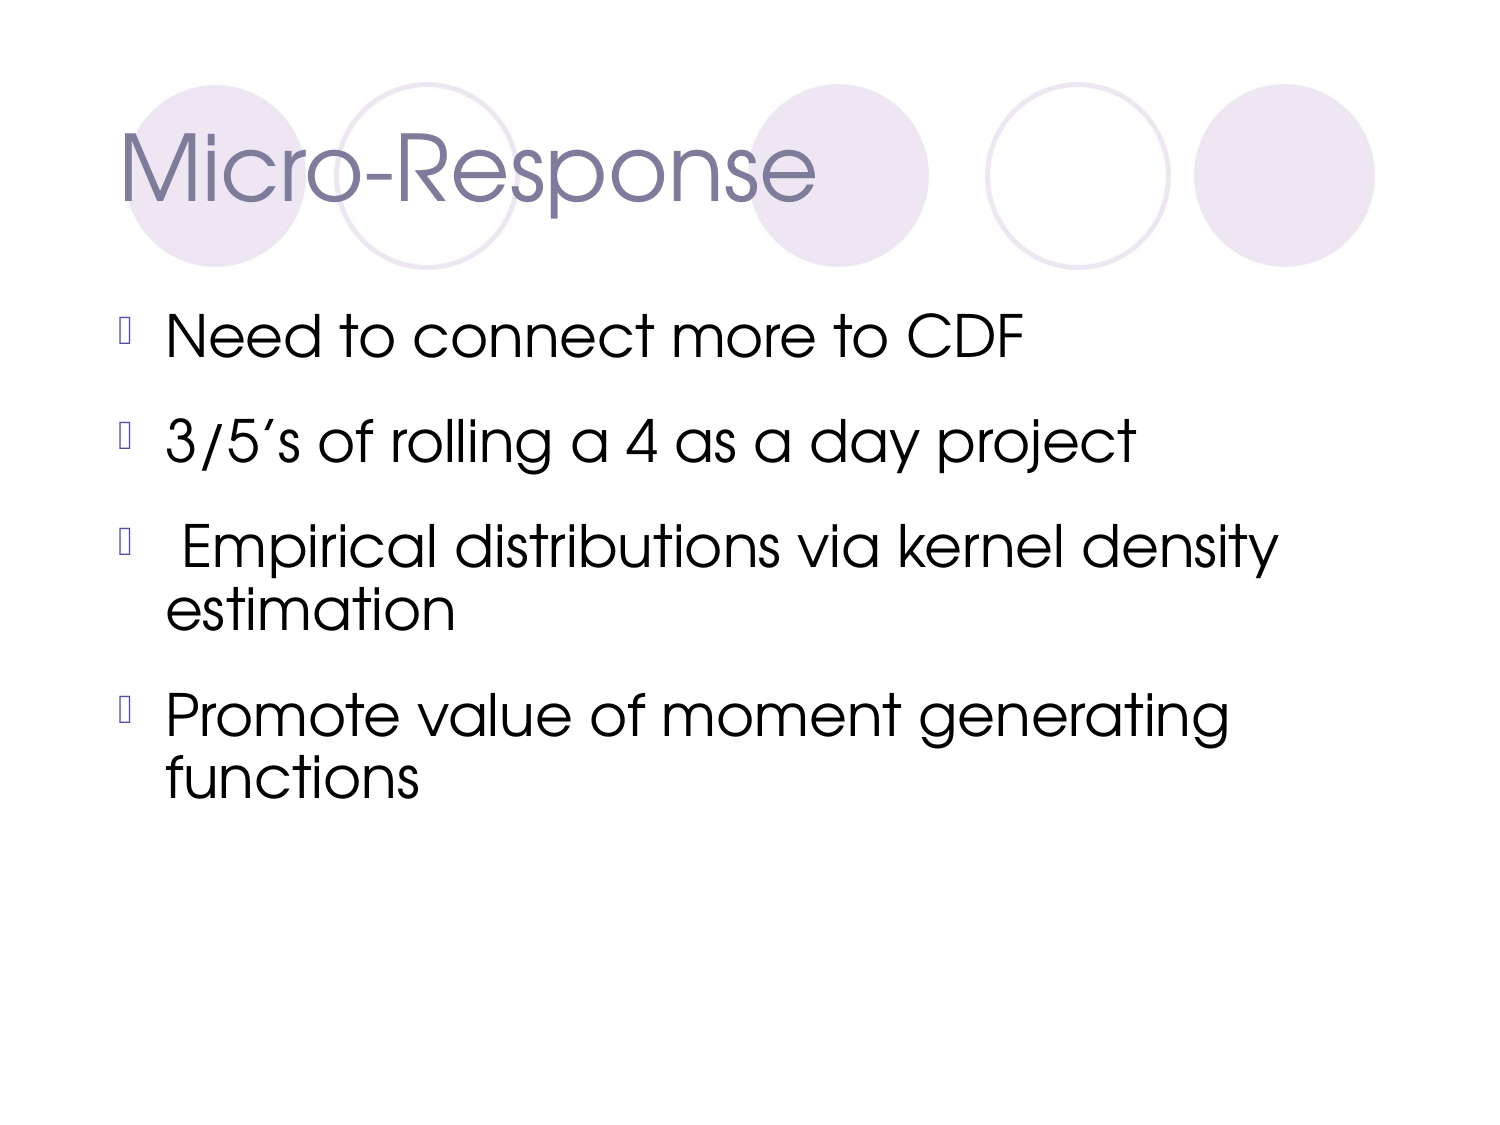

# Micro-Response
Need to connect more to CDF
3/5’s of rolling a 4 as a day project
 Empirical distributions via kernel density estimation
Promote value of moment generating functions